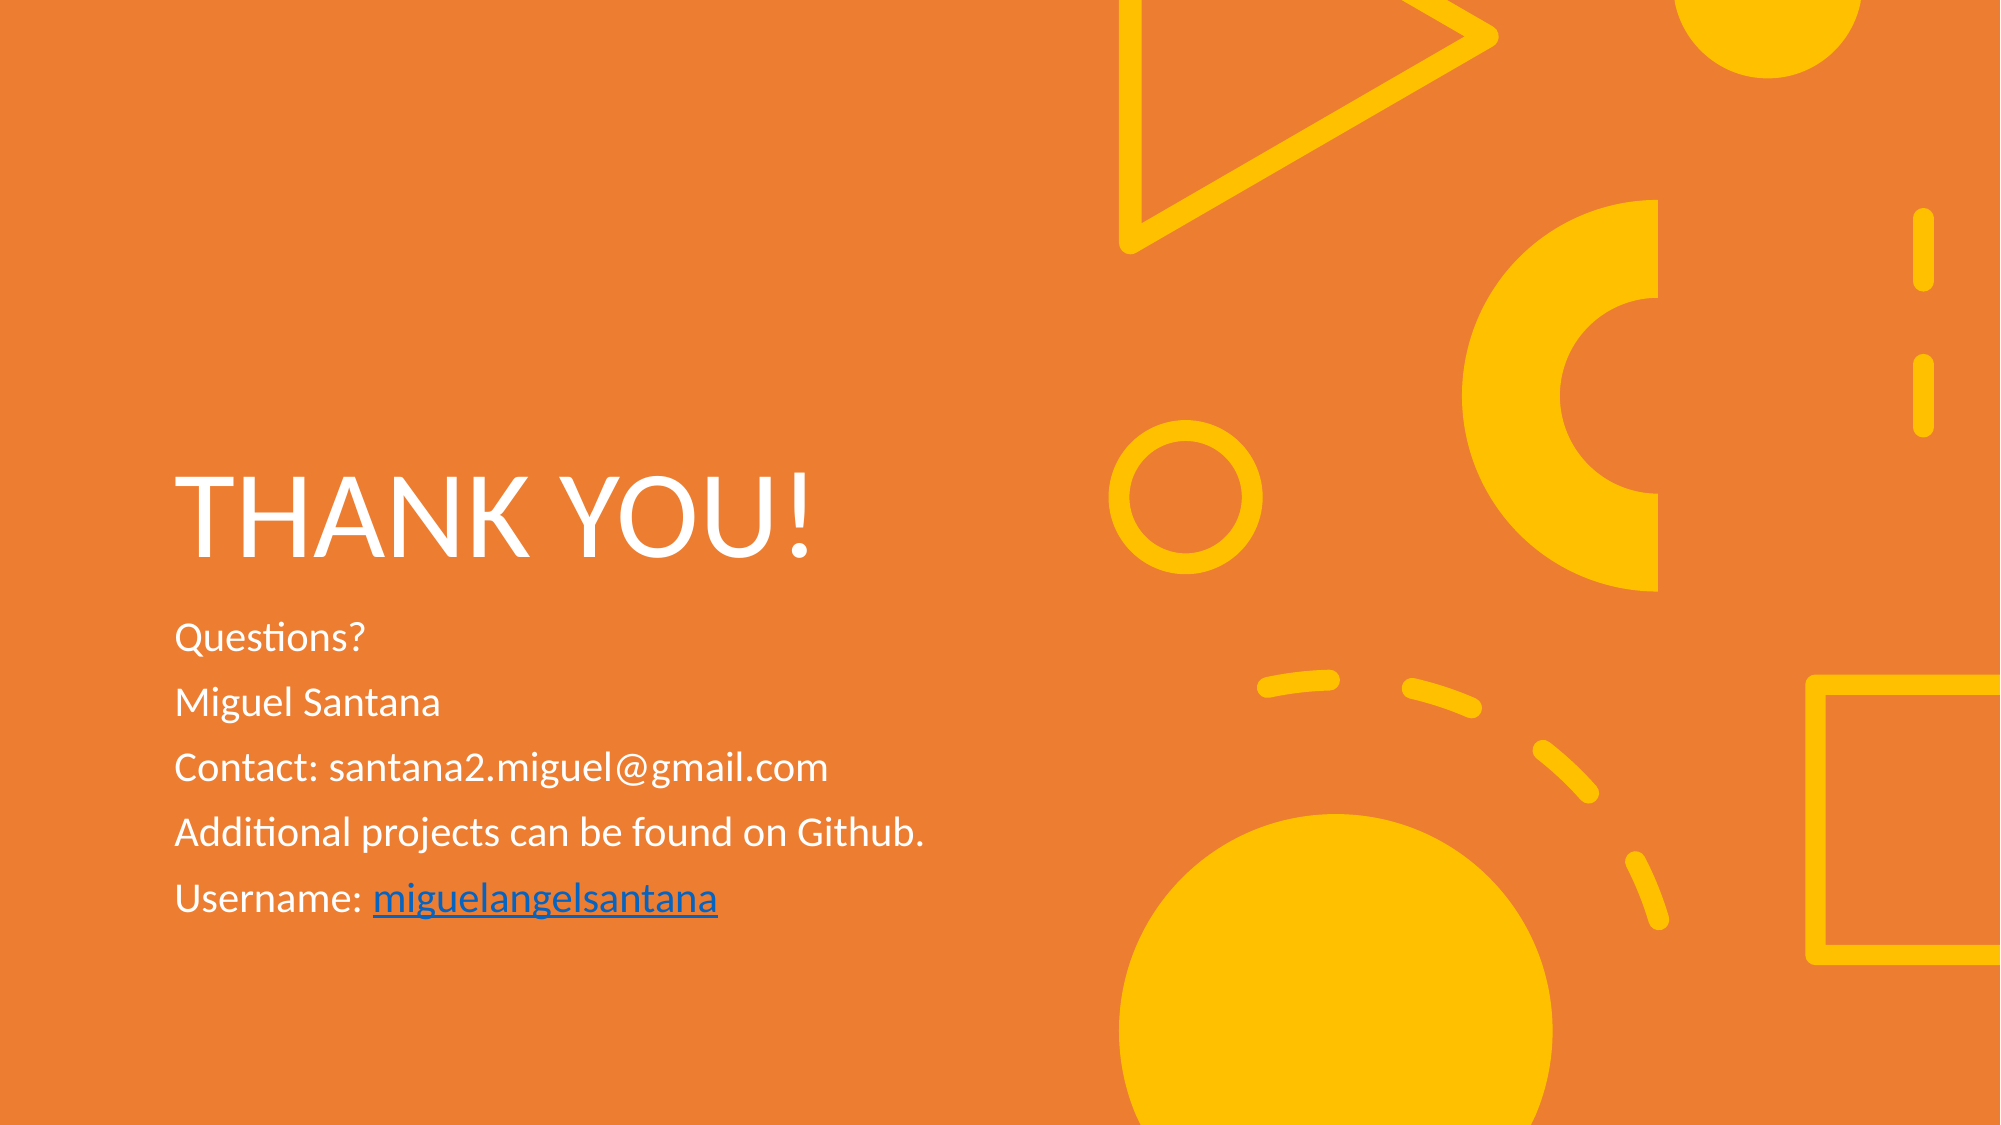

# THANK YOU!

Questions?
Miguel Santana
Contact: santana2.miguel@gmail.com
Additional projects can be found on Github.
Username: miguelangelsantana